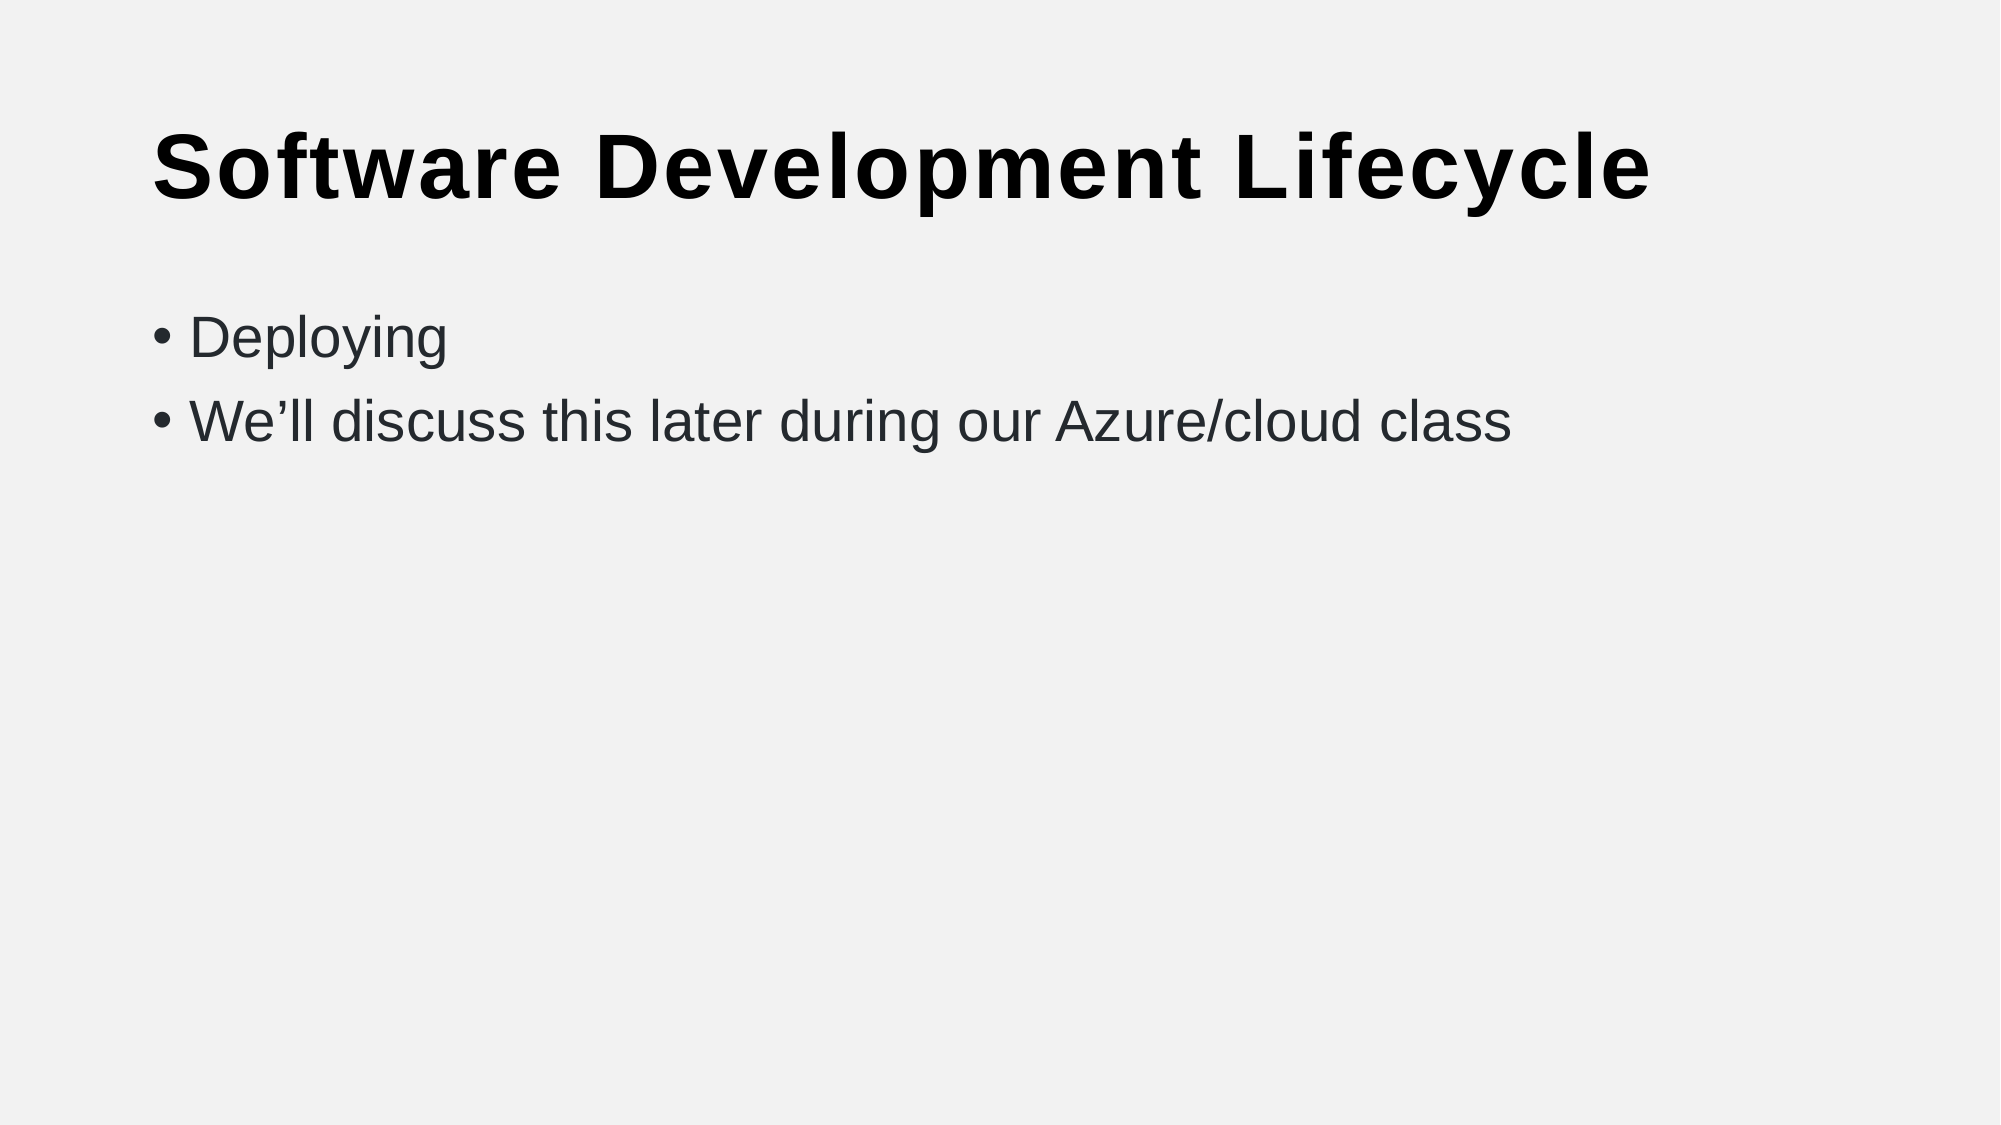

# Software Development Lifecycle
Deploying
We’ll discuss this later during our Azure/cloud class